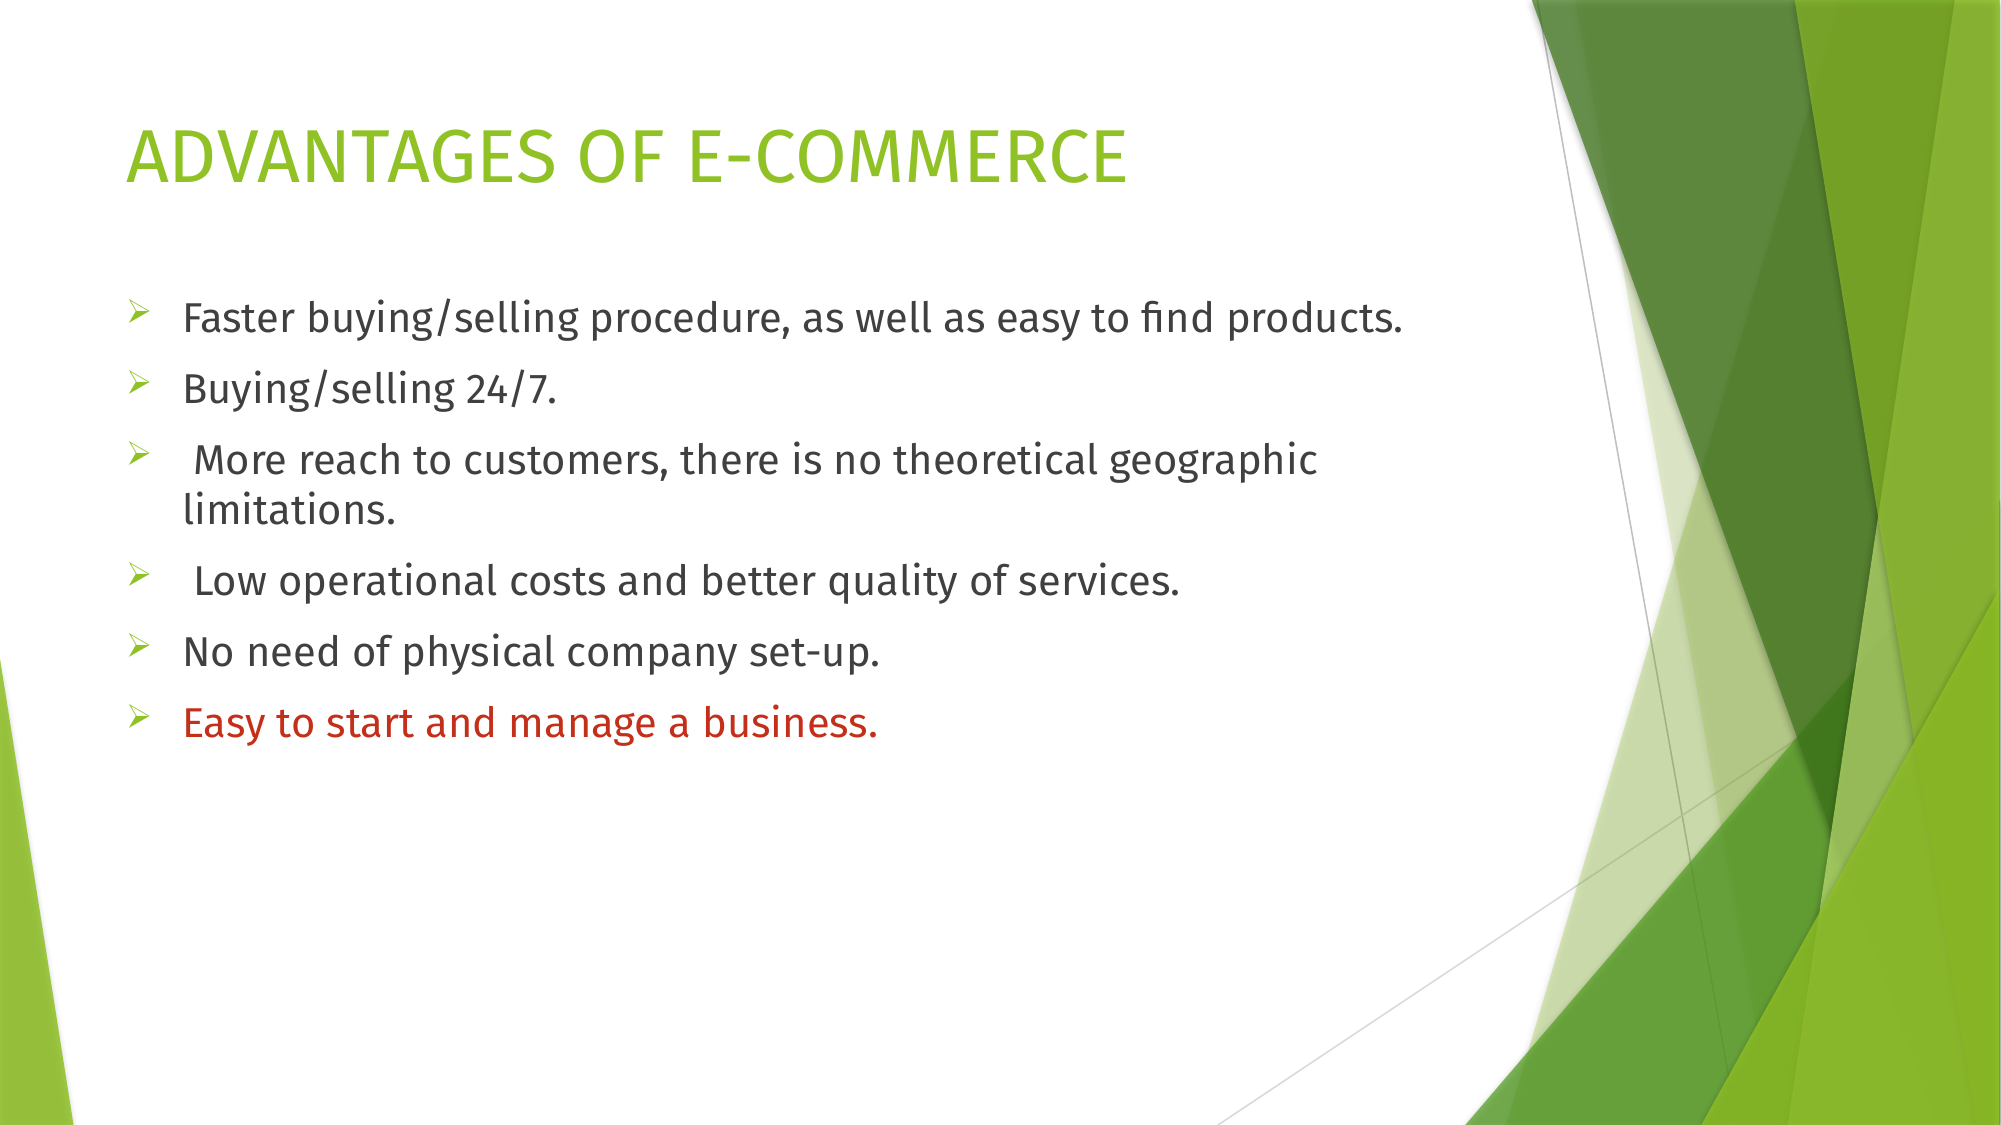

# ADVANTAGES OF E-COMMERCE
Faster buying/selling procedure, as well as easy to find products.
Buying/selling 24/7.
 More reach to customers, there is no theoretical geographic limitations.
 Low operational costs and better quality of services.
No need of physical company set-up.
Easy to start and manage a business.